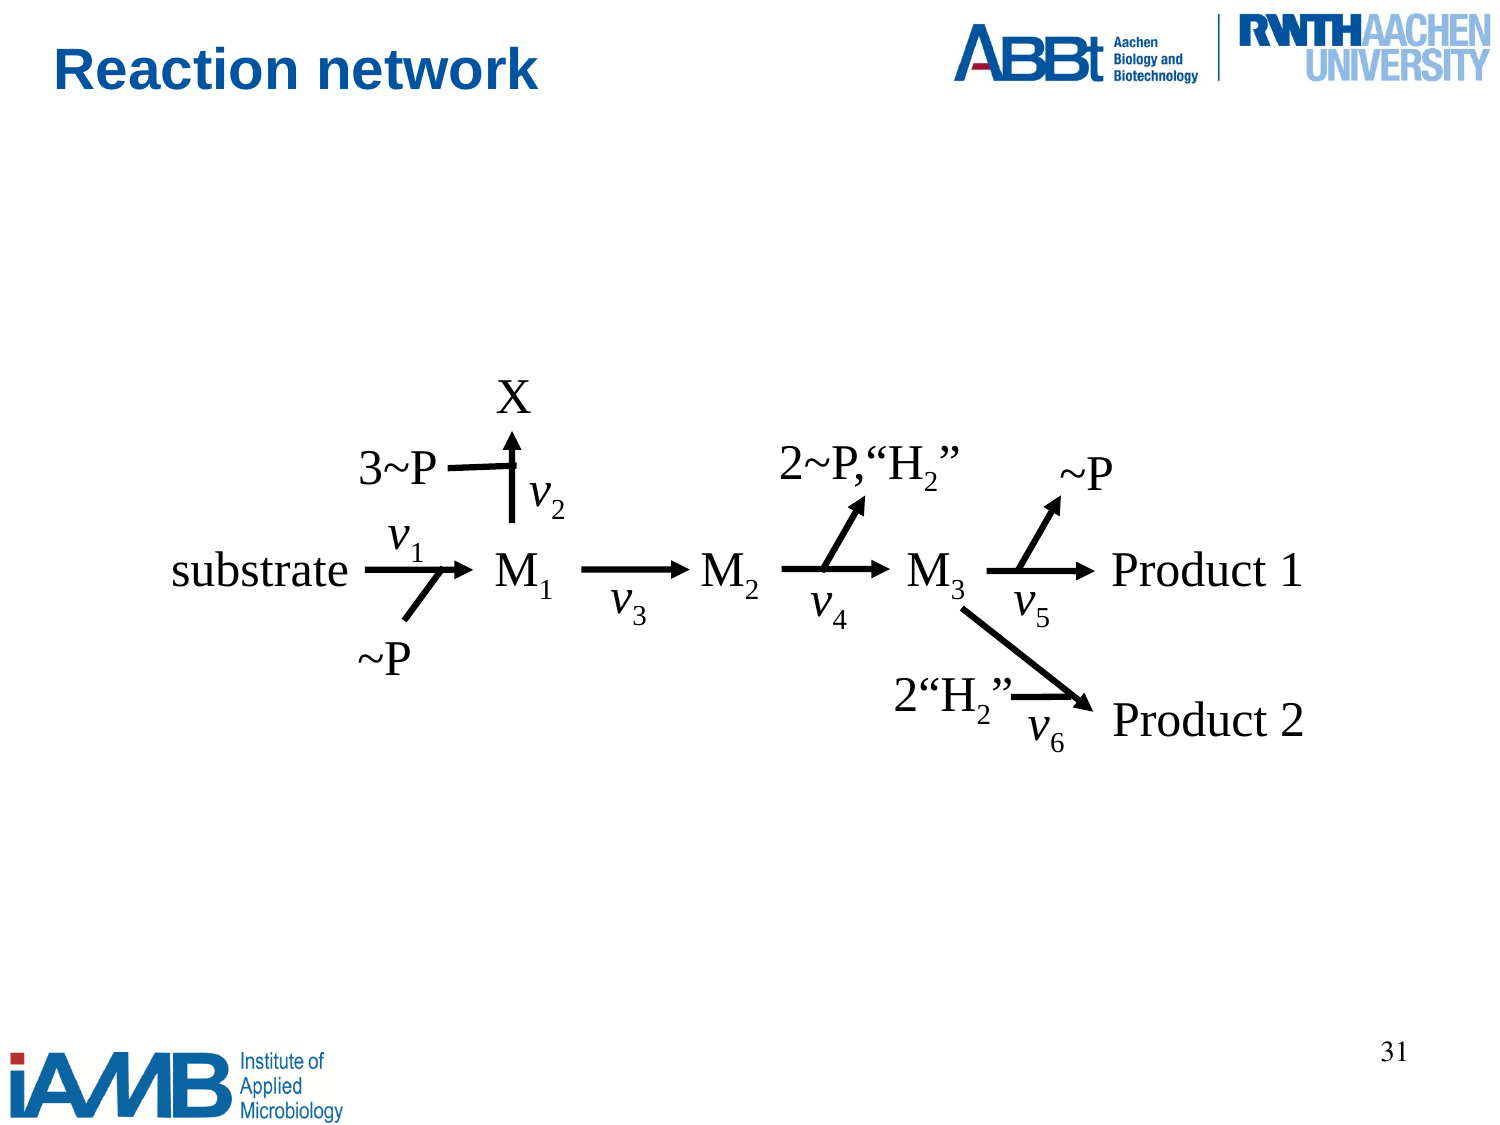

# Reaction network
X
2~P,“H2”
3~P

~P
v2

v1

substrate
M1
M2
M3
Product 1
v3
v5
v4

~P
2“H2”
Product 2
v6

31